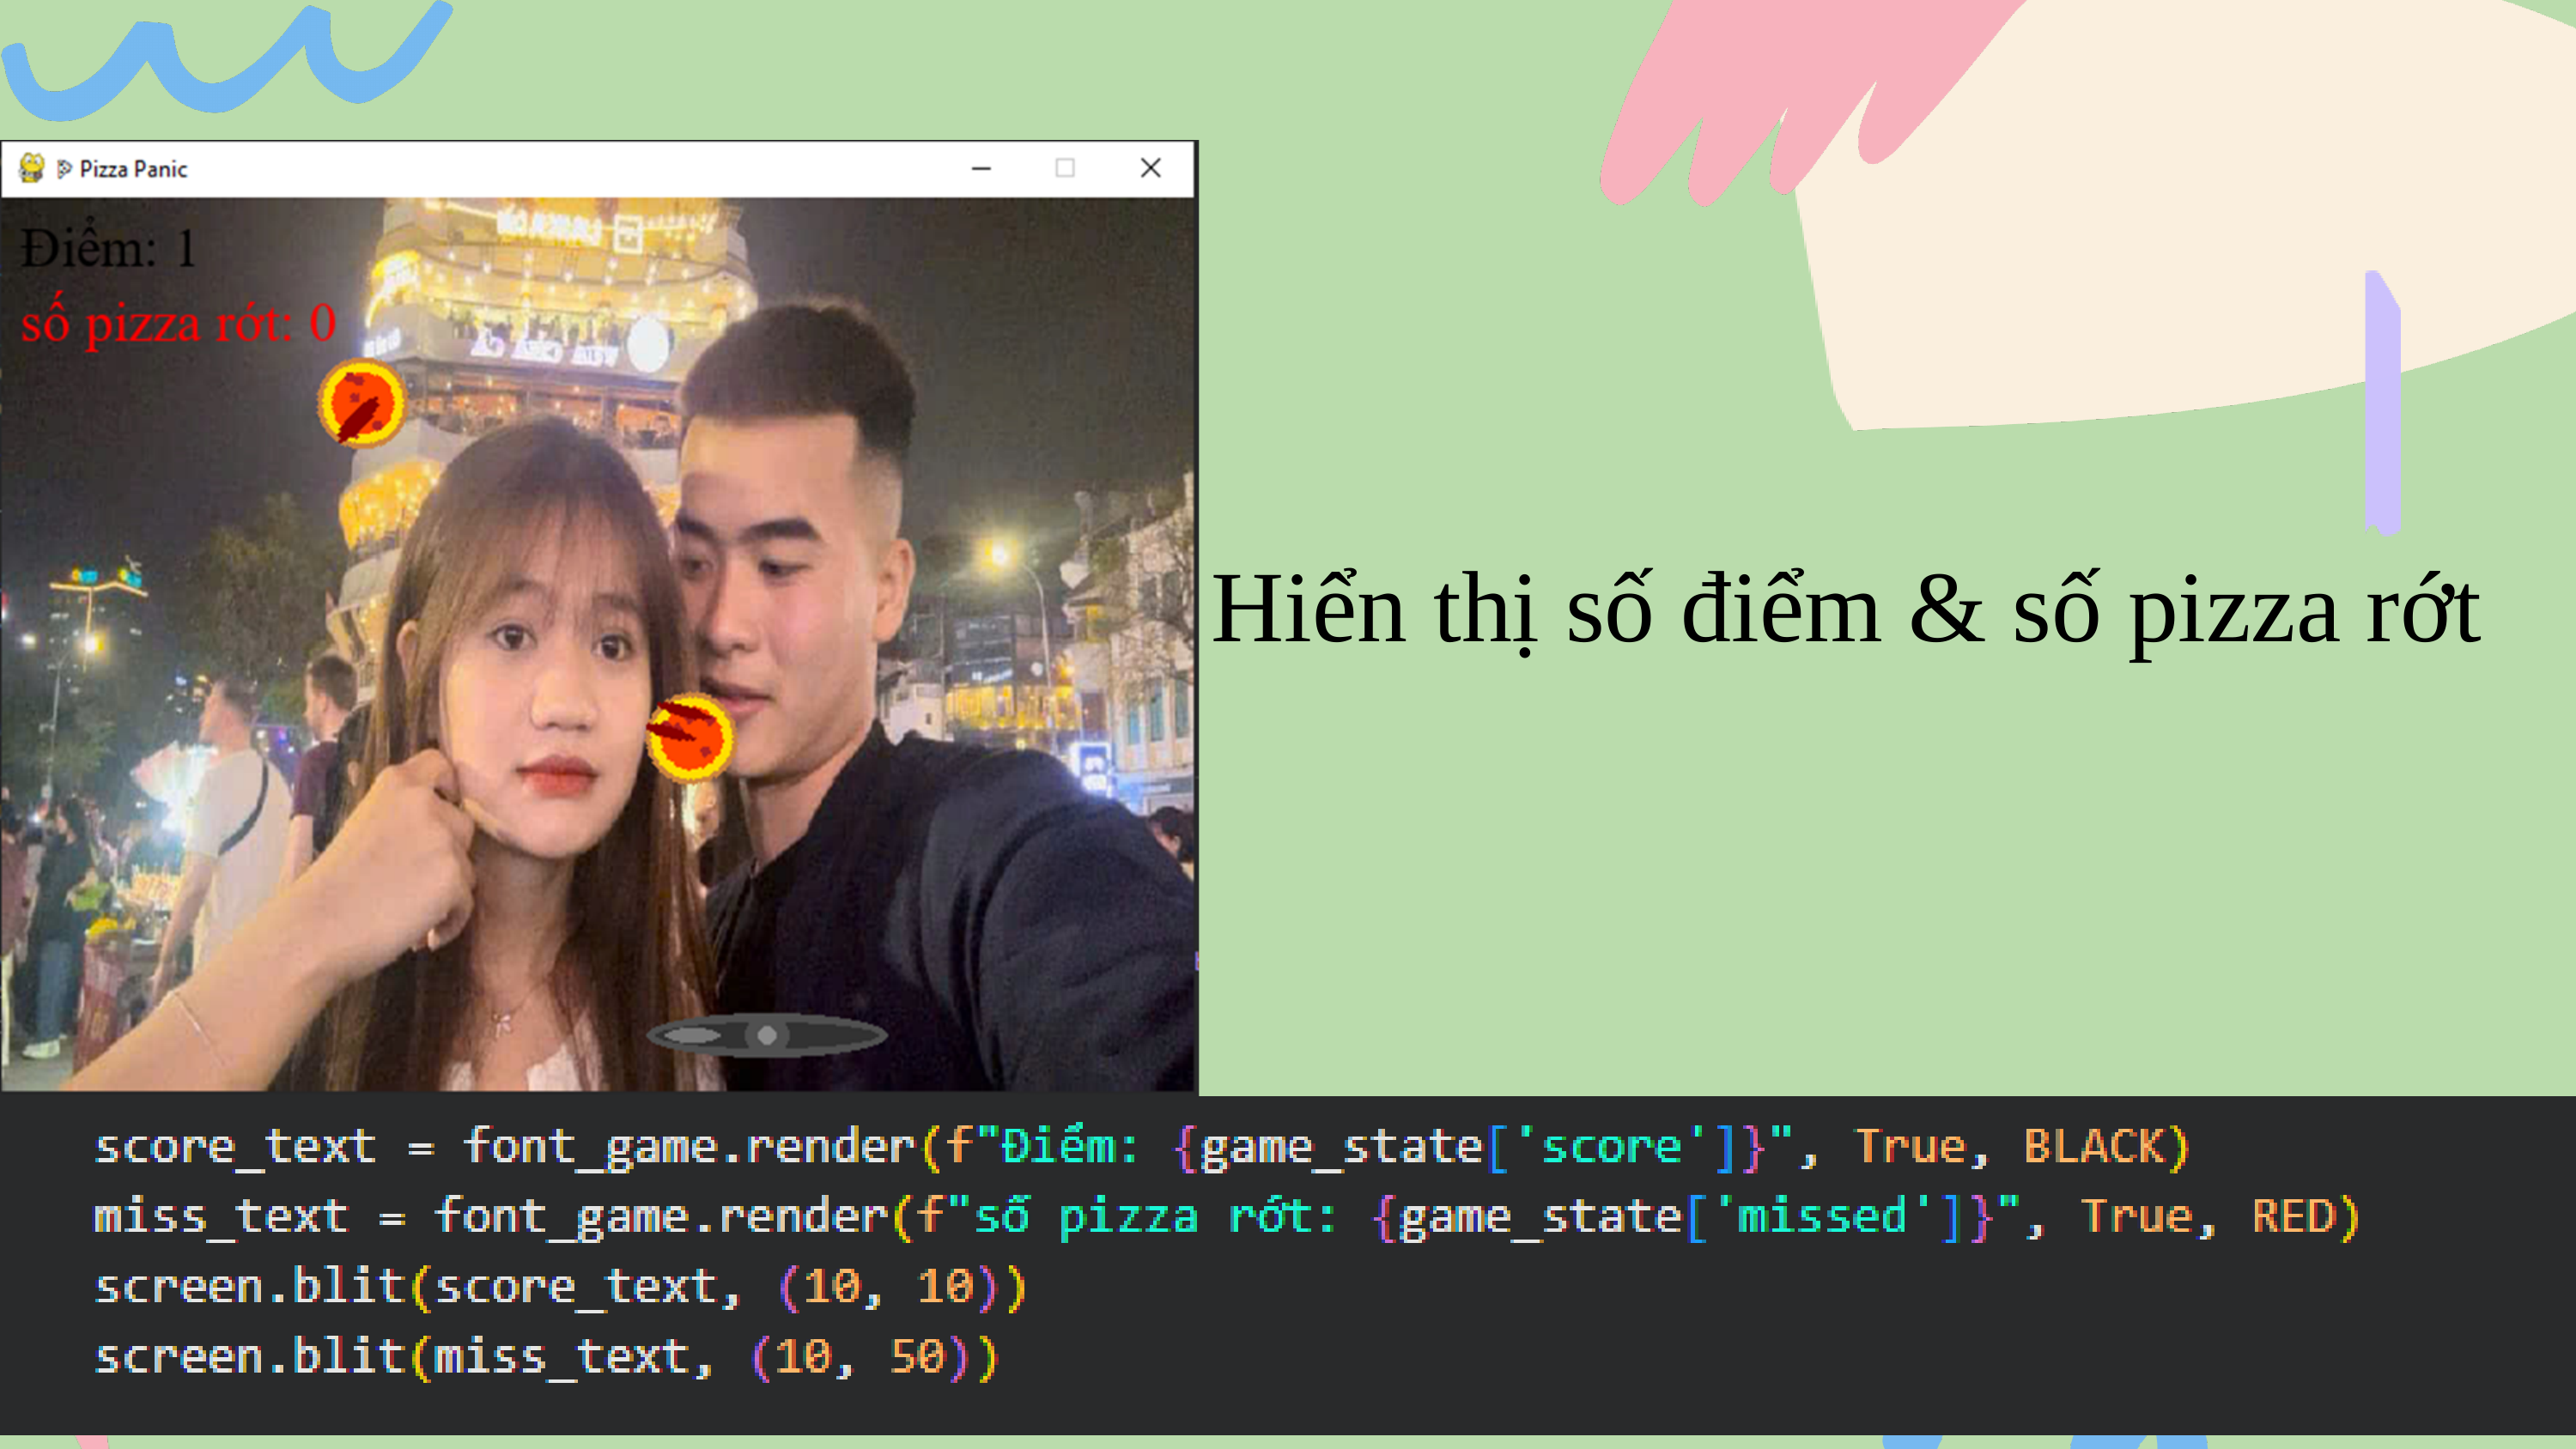

Hiển thị số điểm & số pizza rớt